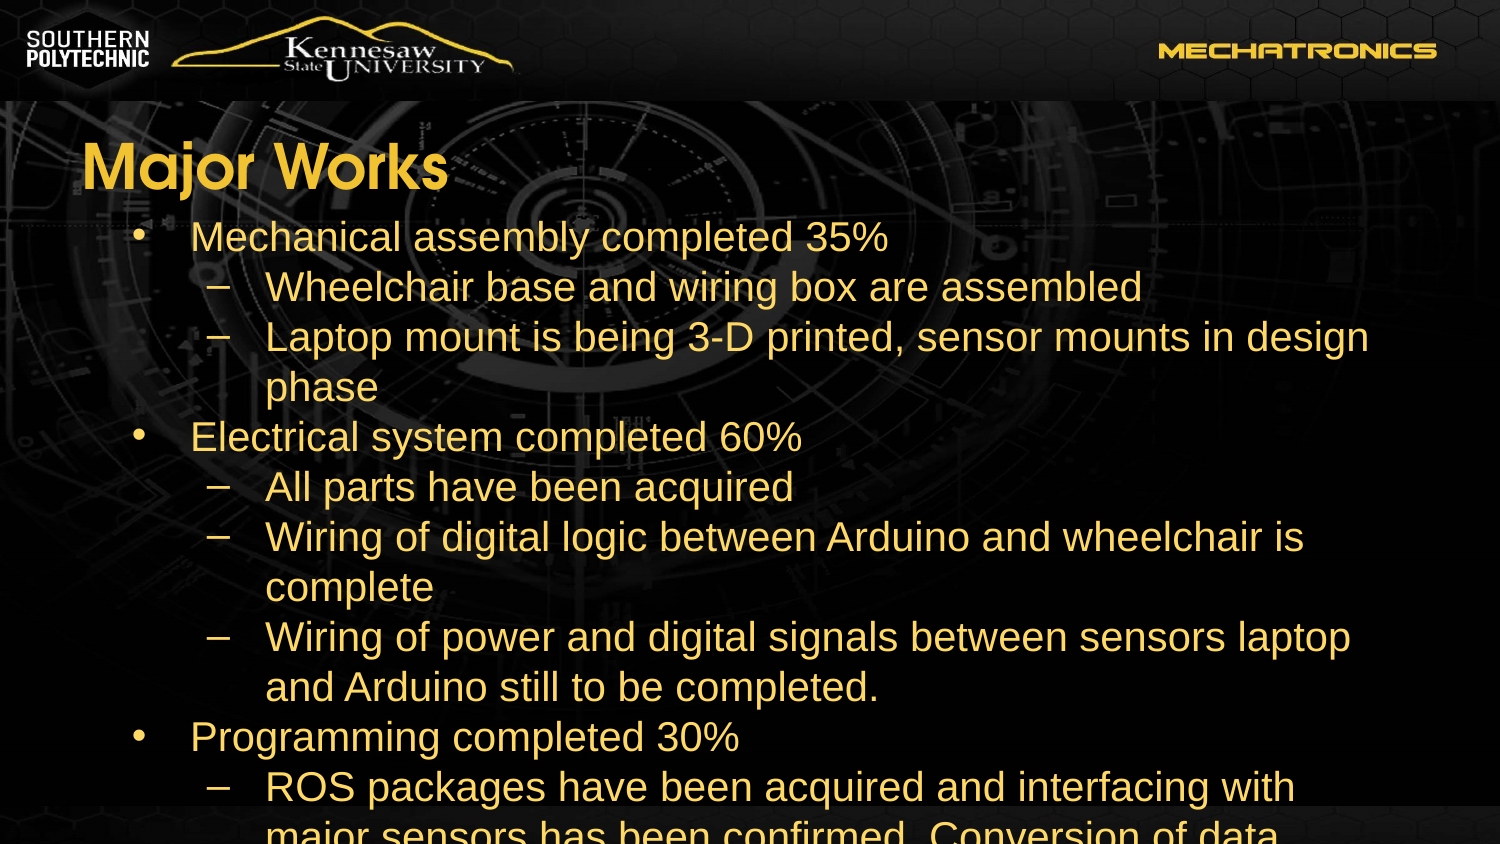

# Major Works
Mechanical assembly completed 35%
Wheelchair base and wiring box are assembled
Laptop mount is being 3-D printed, sensor mounts in design phase
Electrical system completed 60%
All parts have been acquired
Wiring of digital logic between Arduino and wheelchair is complete
Wiring of power and digital signals between sensors laptop and Arduino still to be completed.
Programming completed 30%
ROS packages have been acquired and interfacing with major sensors has been confirmed. Conversion of data transmitted to useable information for Wheelchair still to be completed.